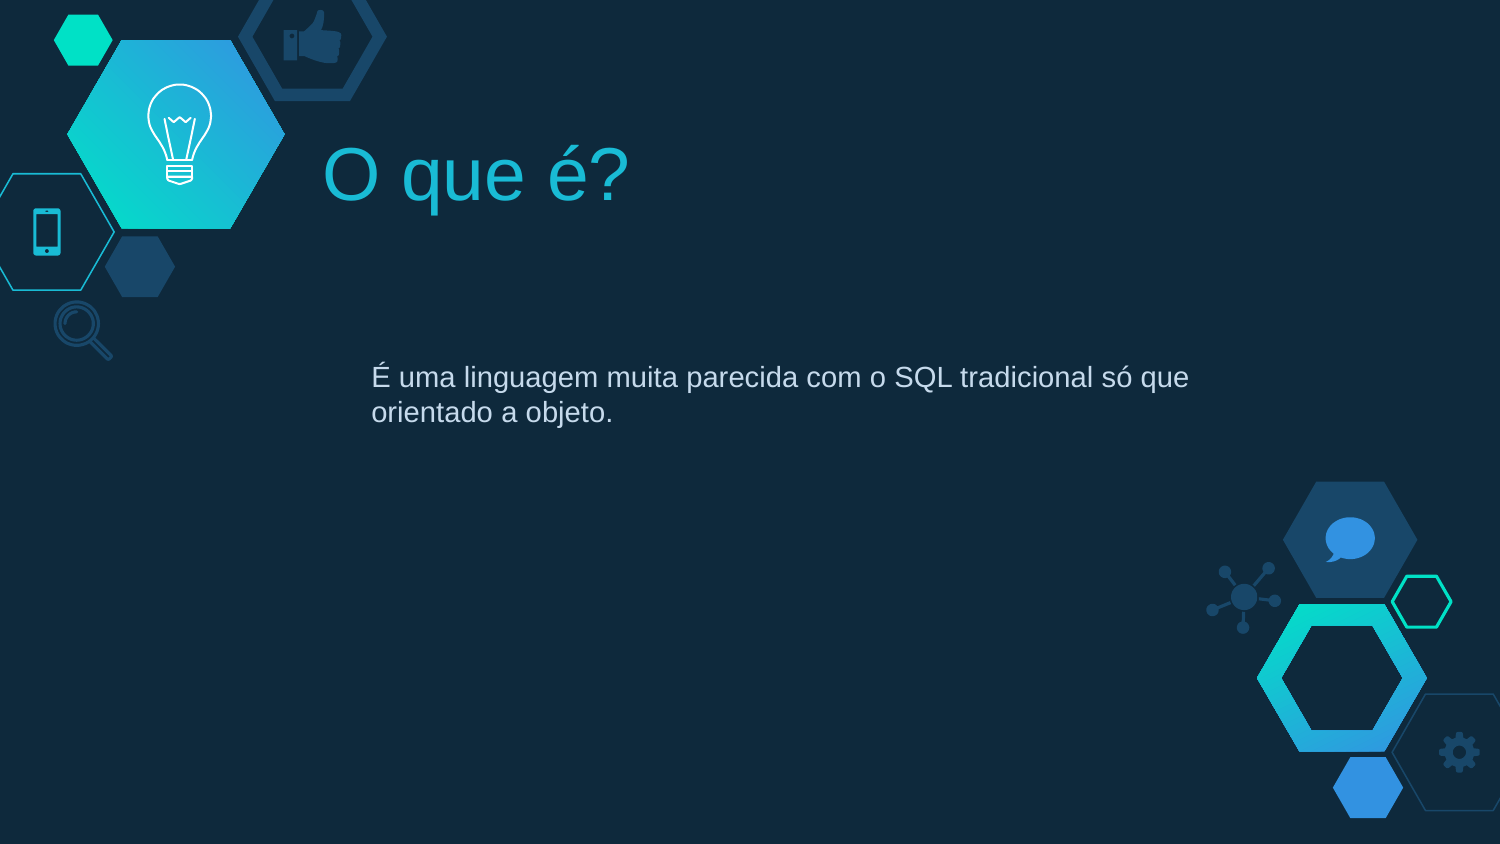

# O que é?

É uma linguagem muita parecida com o SQL tradicional só que orientado a objeto.